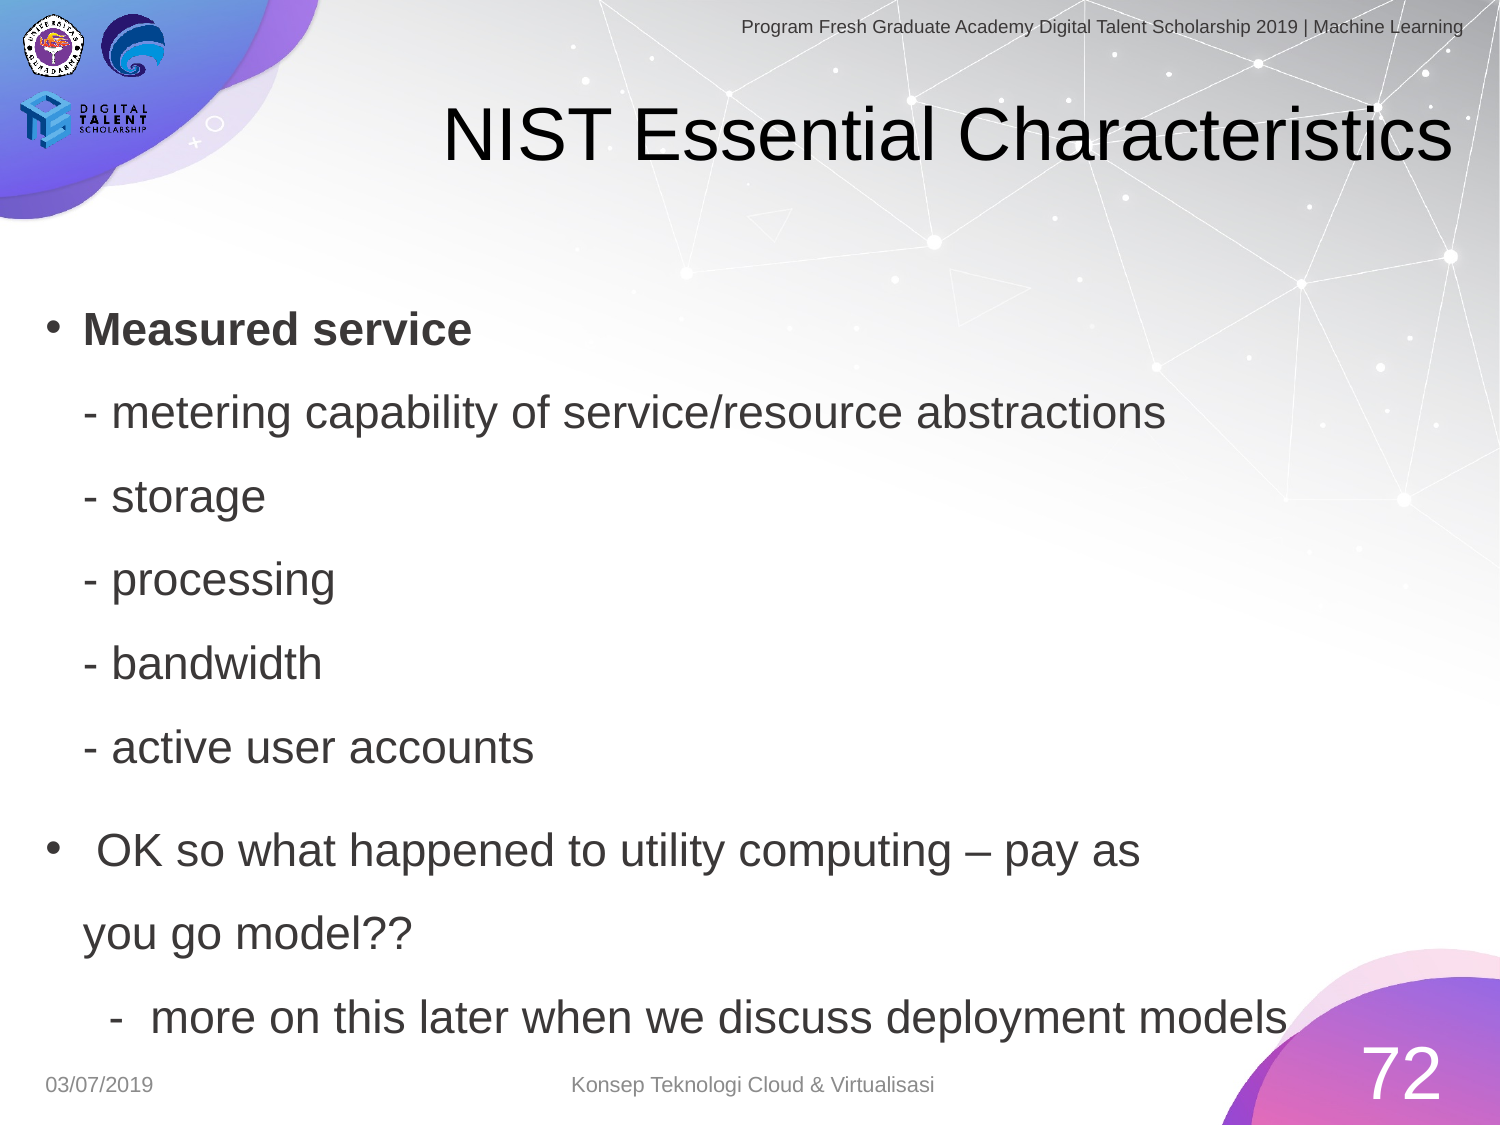

# NIST Essential Characteristics
Measured service
- metering capability of service/resource abstractions
- storage
- processing
- bandwidth
- active user accounts
 OK so what happened to utility computing – pay as
you go model??
  -  more on this later when we discuss deployment models
72
Konsep Teknologi Cloud & Virtualisasi
03/07/2019